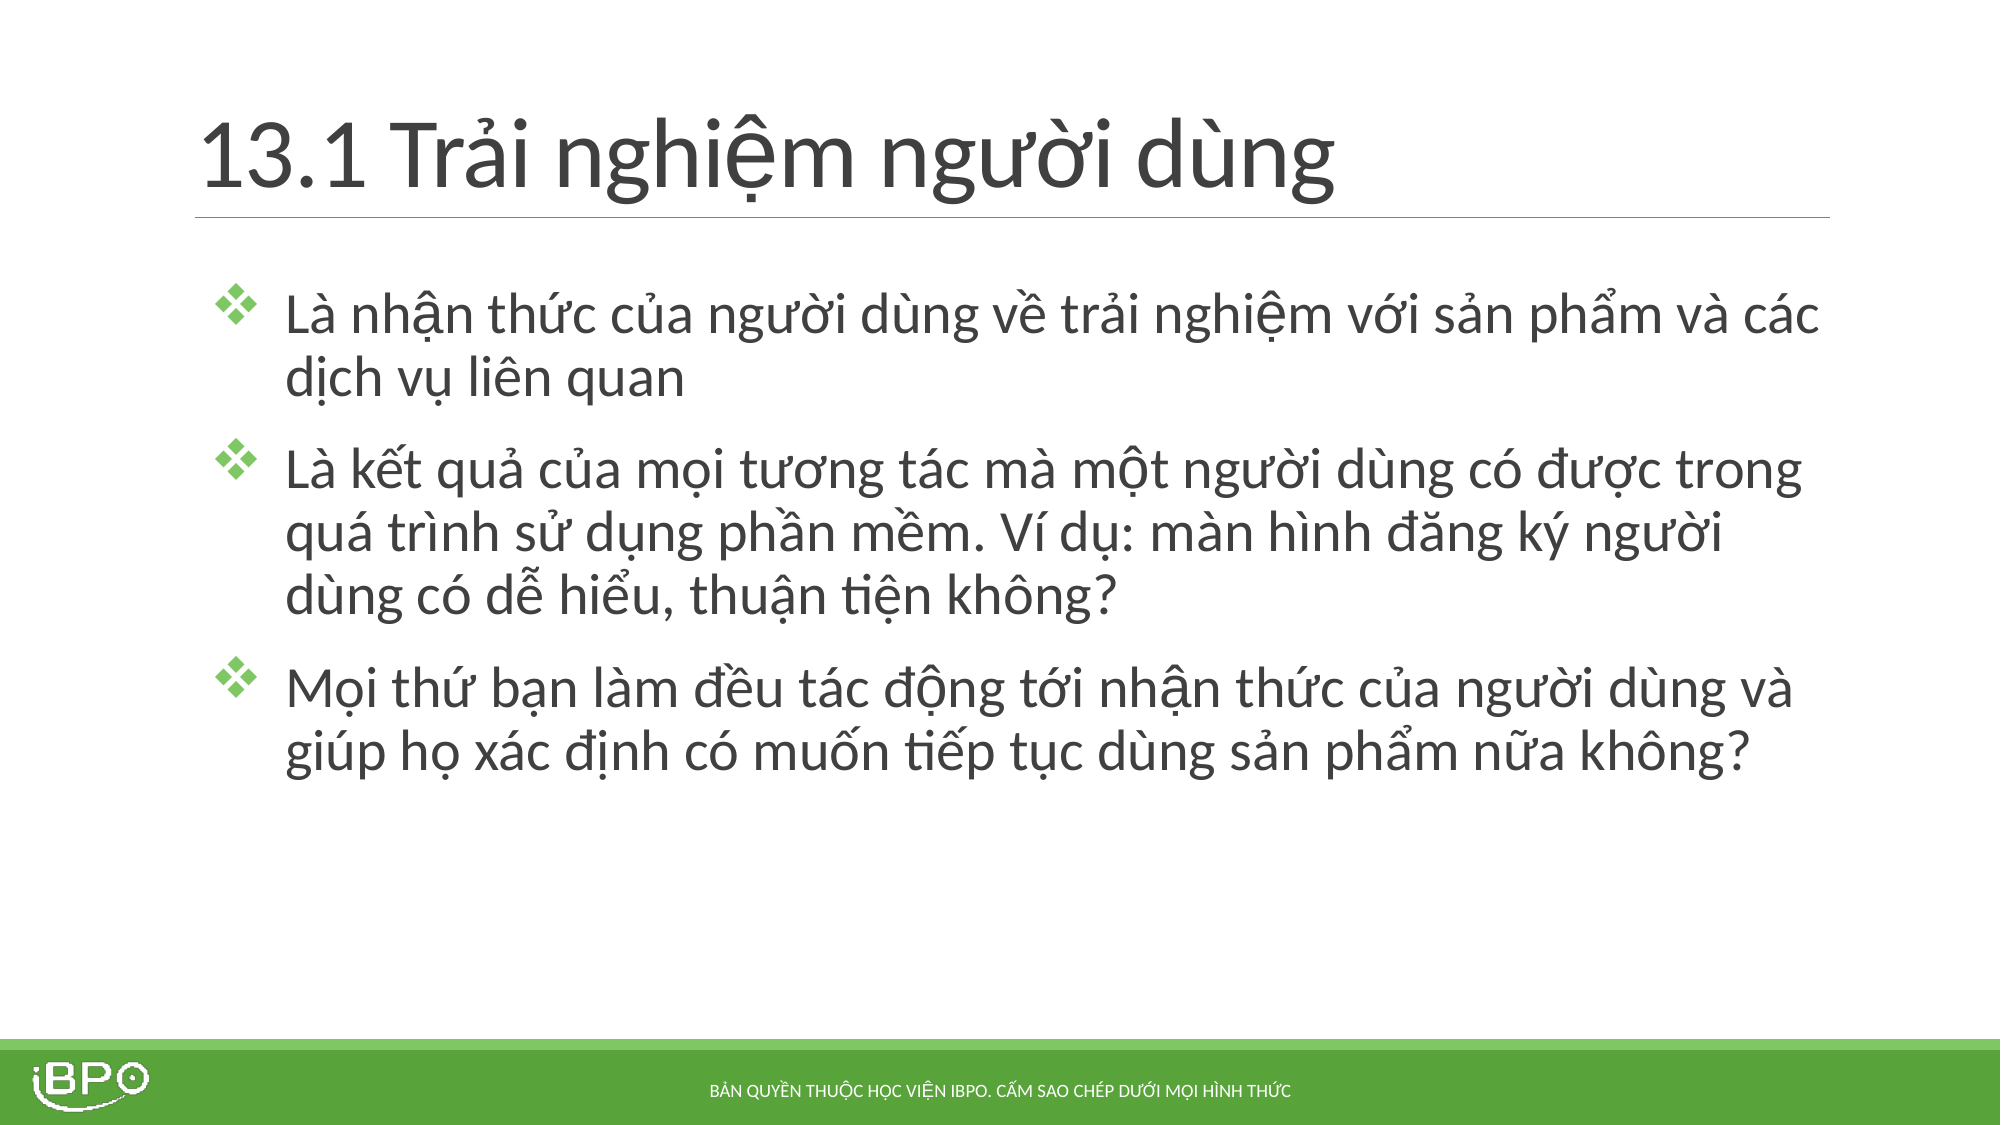

# 13.1 Trải nghiệm người dùng
Là nhận thức của người dùng về trải nghiệm với sản phẩm và các dịch vụ liên quan
Là kết quả của mọi tương tác mà một người dùng có được trong quá trình sử dụng phần mềm. Ví dụ: màn hình đăng ký người dùng có dễ hiểu, thuận tiện không?
Mọi thứ bạn làm đều tác động tới nhận thức của người dùng và giúp họ xác định có muốn tiếp tục dùng sản phẩm nữa không?
Bản quyền thuộc Học viện iBPO. Cấm sao chép dưới mọi hình thức